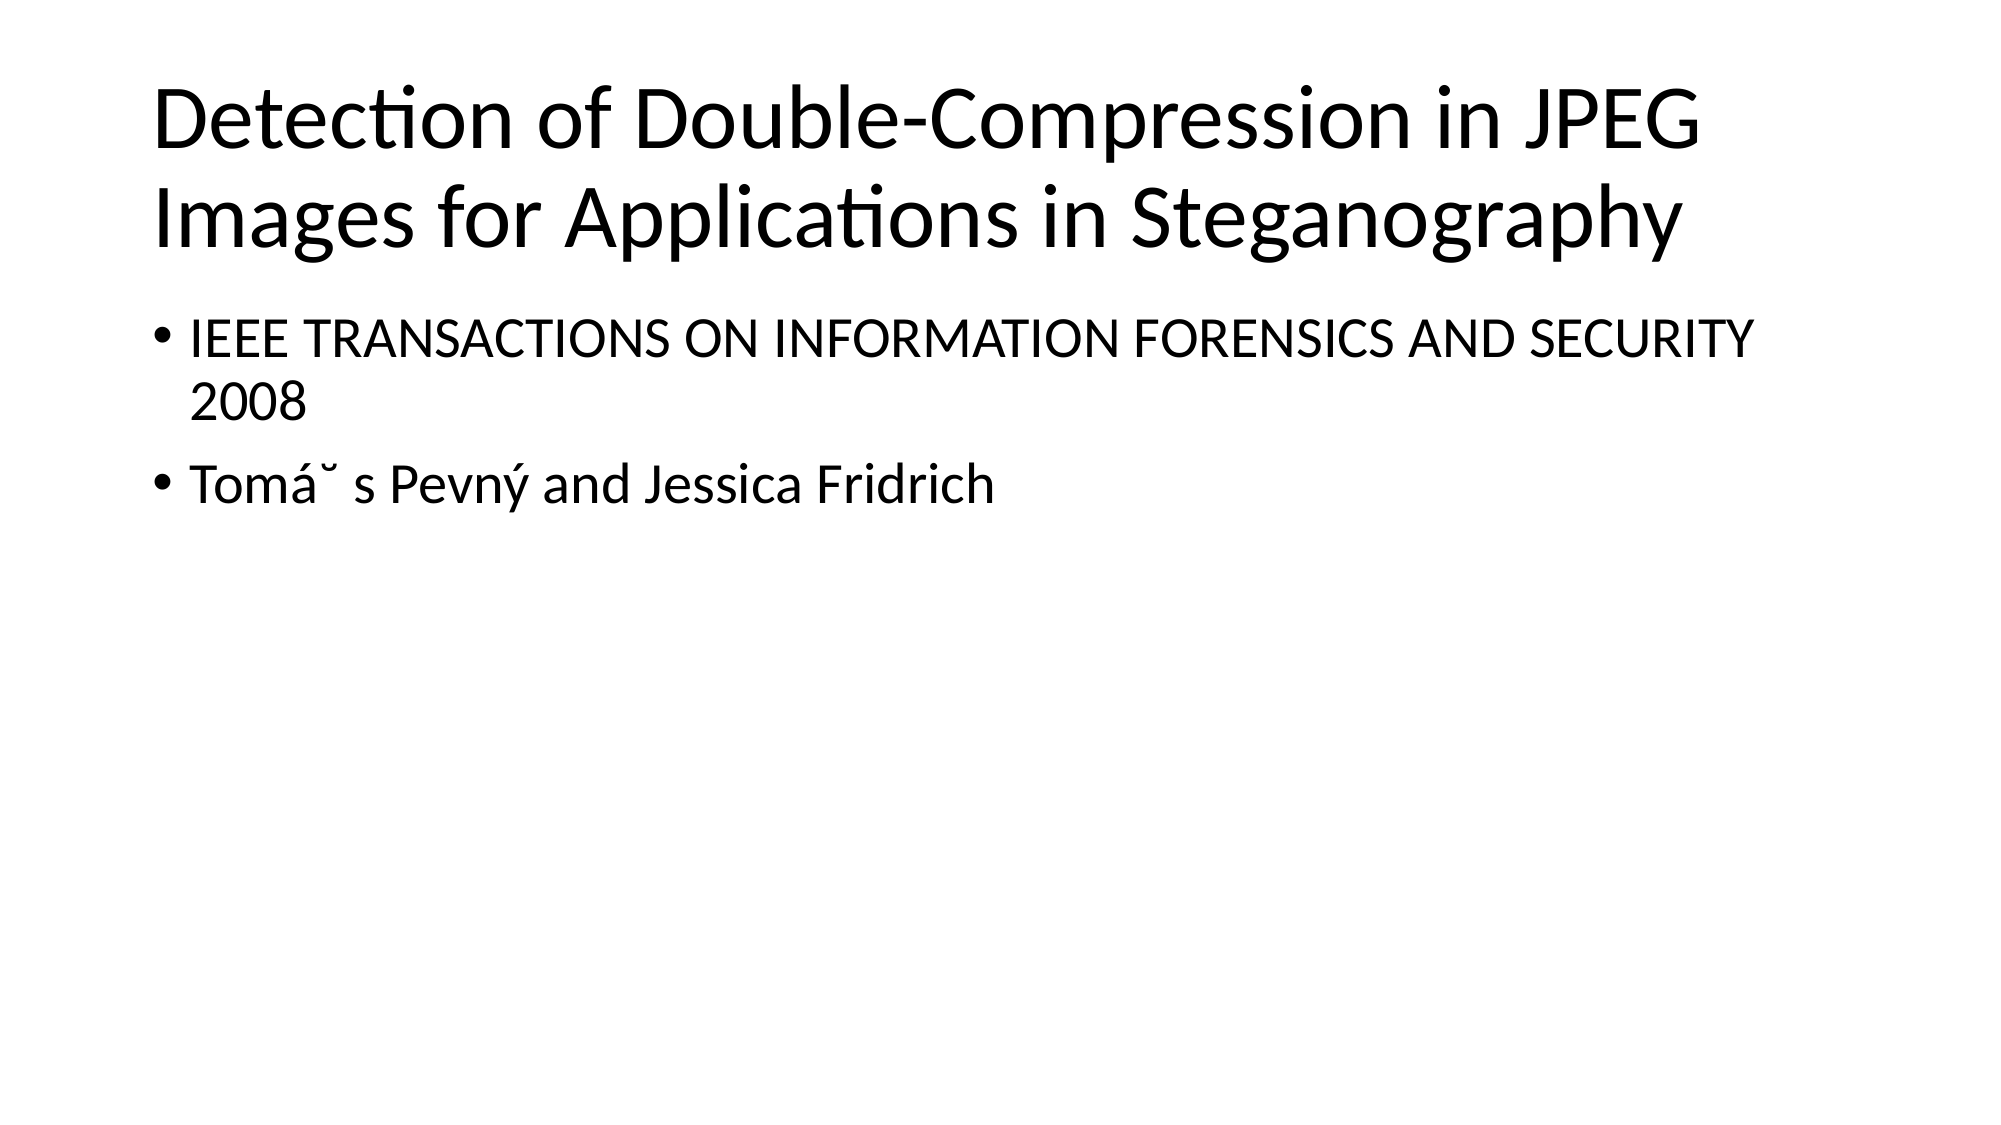

# Detection of Double-Compression in JPEG Images for Applications in Steganography
IEEE TRANSACTIONS ON INFORMATION FORENSICS AND SECURITY 2008
Tomá˘ s Pevný and Jessica Fridrich